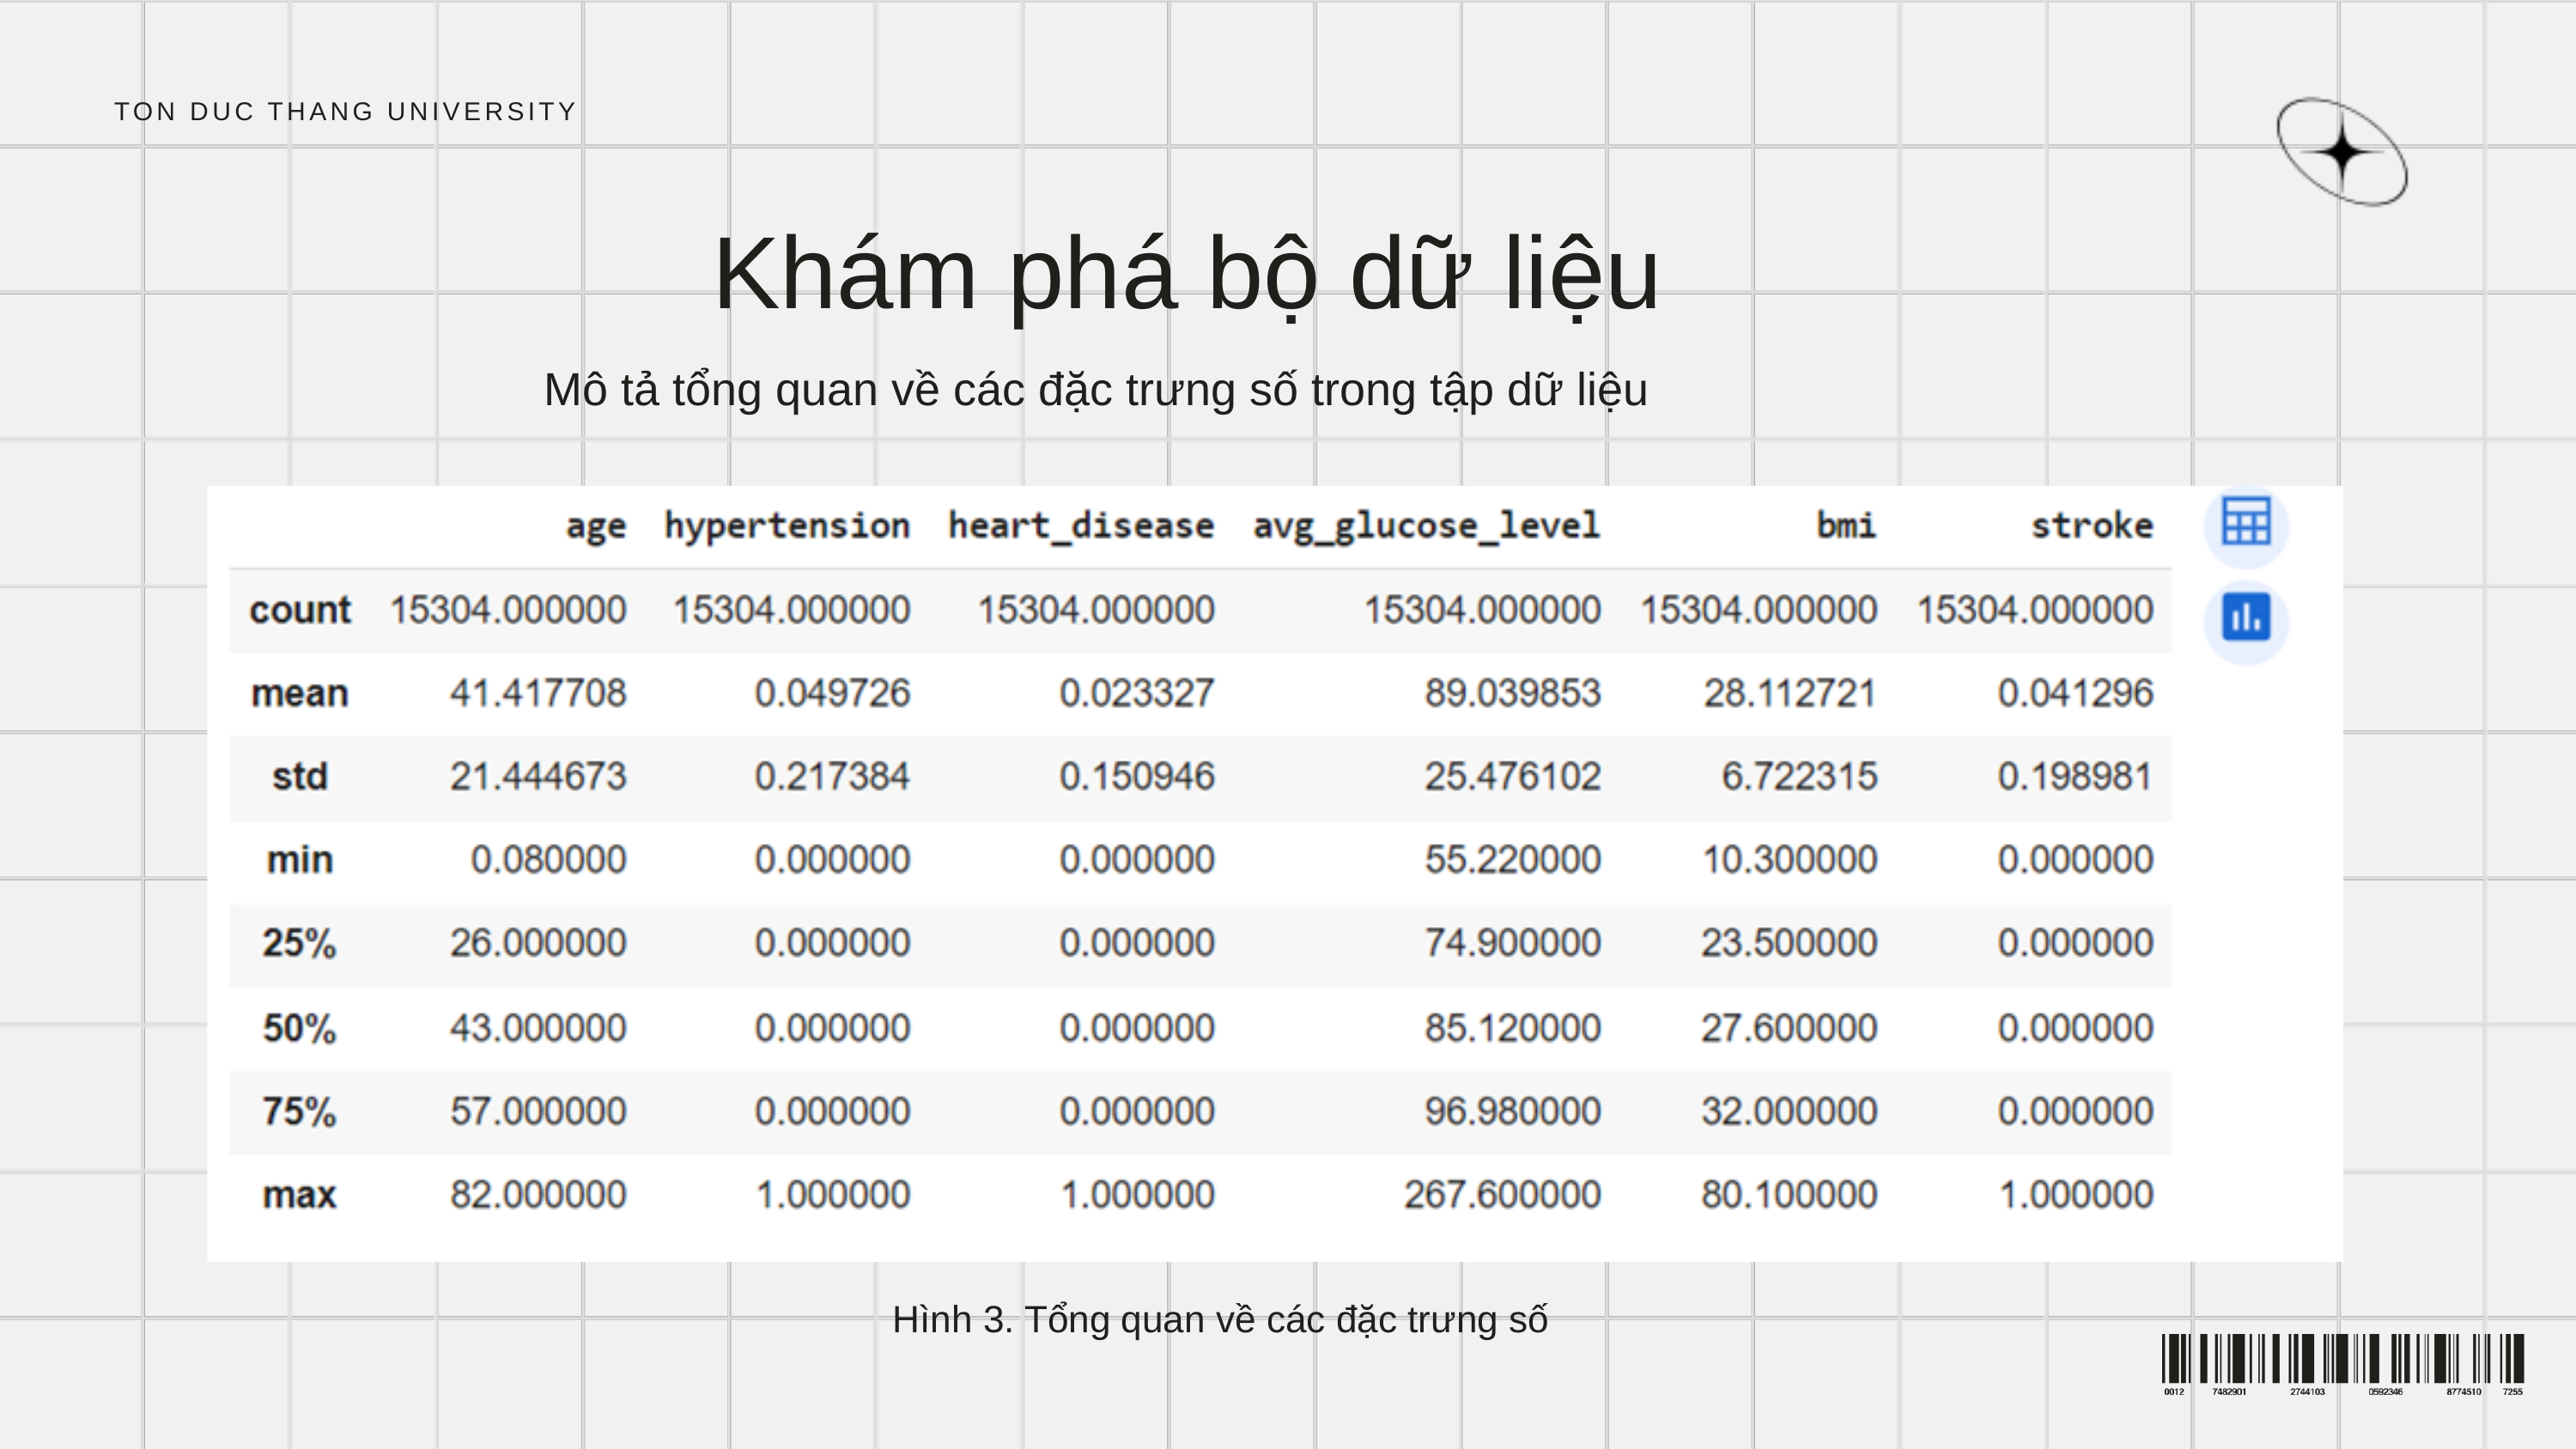

TON DUC THANG UNIVERSITY

Khám phá bộ dữ liệu
Mô tả tổng quan về các đặc trưng số trong tập dữ liệu

Hình 3. Tổng quan về các đặc trưng số